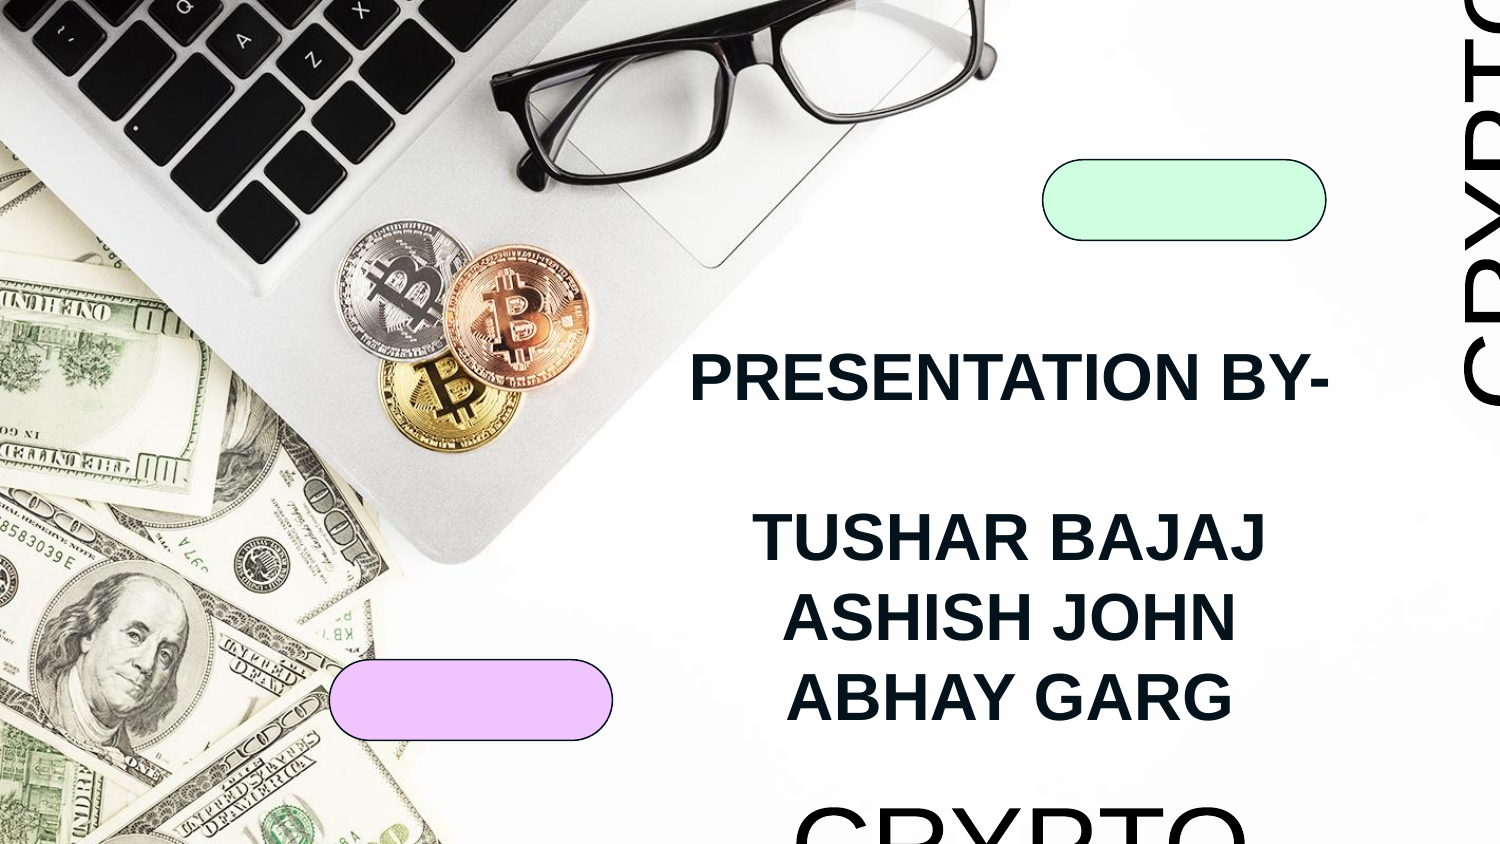

CRYPTO

# PRESENTATION BY- TUSHAR BAJAJ ASHISH JOHN ABHAY GARG

CRYPTO